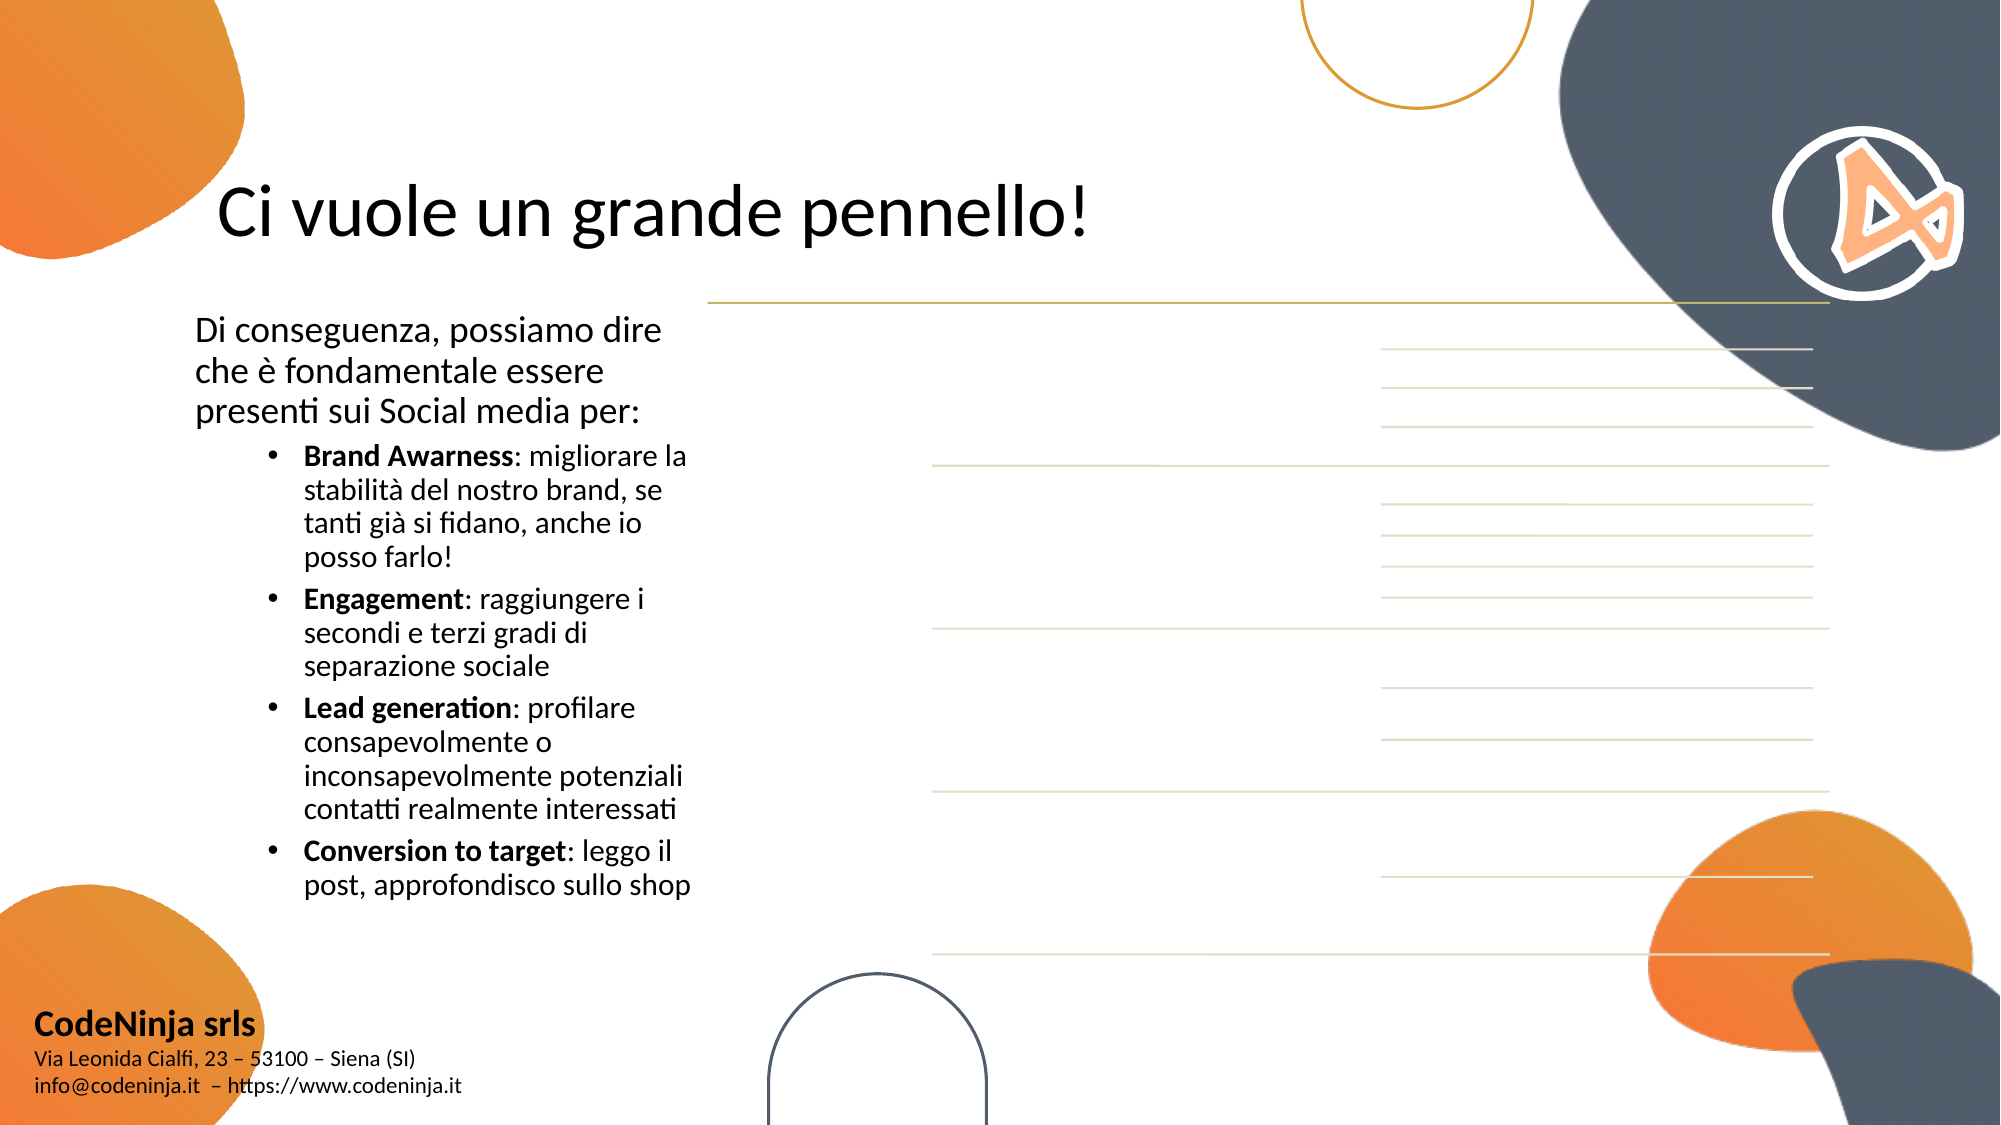

# Ci vuole un grande pennello!
Di conseguenza, possiamo dire che è fondamentale essere presenti sui Social media per:
Brand Awarness: migliorare la stabilità del nostro brand, se tanti già si fidano, anche io posso farlo!
Engagement: raggiungere i secondi e terzi gradi di separazione sociale
Lead generation: profilare consapevolmente o inconsapevolmente potenziali contatti realmente interessati
Conversion to target: leggo il post, approfondisco sullo shop

Social Media
Brand Awarness
Customer care
Human Resource
Influencer & Evangelist
Organizational Health
Engagement
News
Info
Events
Contest
Hashtag
Lead Generation
Insight & Analytics
Human Resource
Friends & Followers
Conversion to target
Promo
Coupon